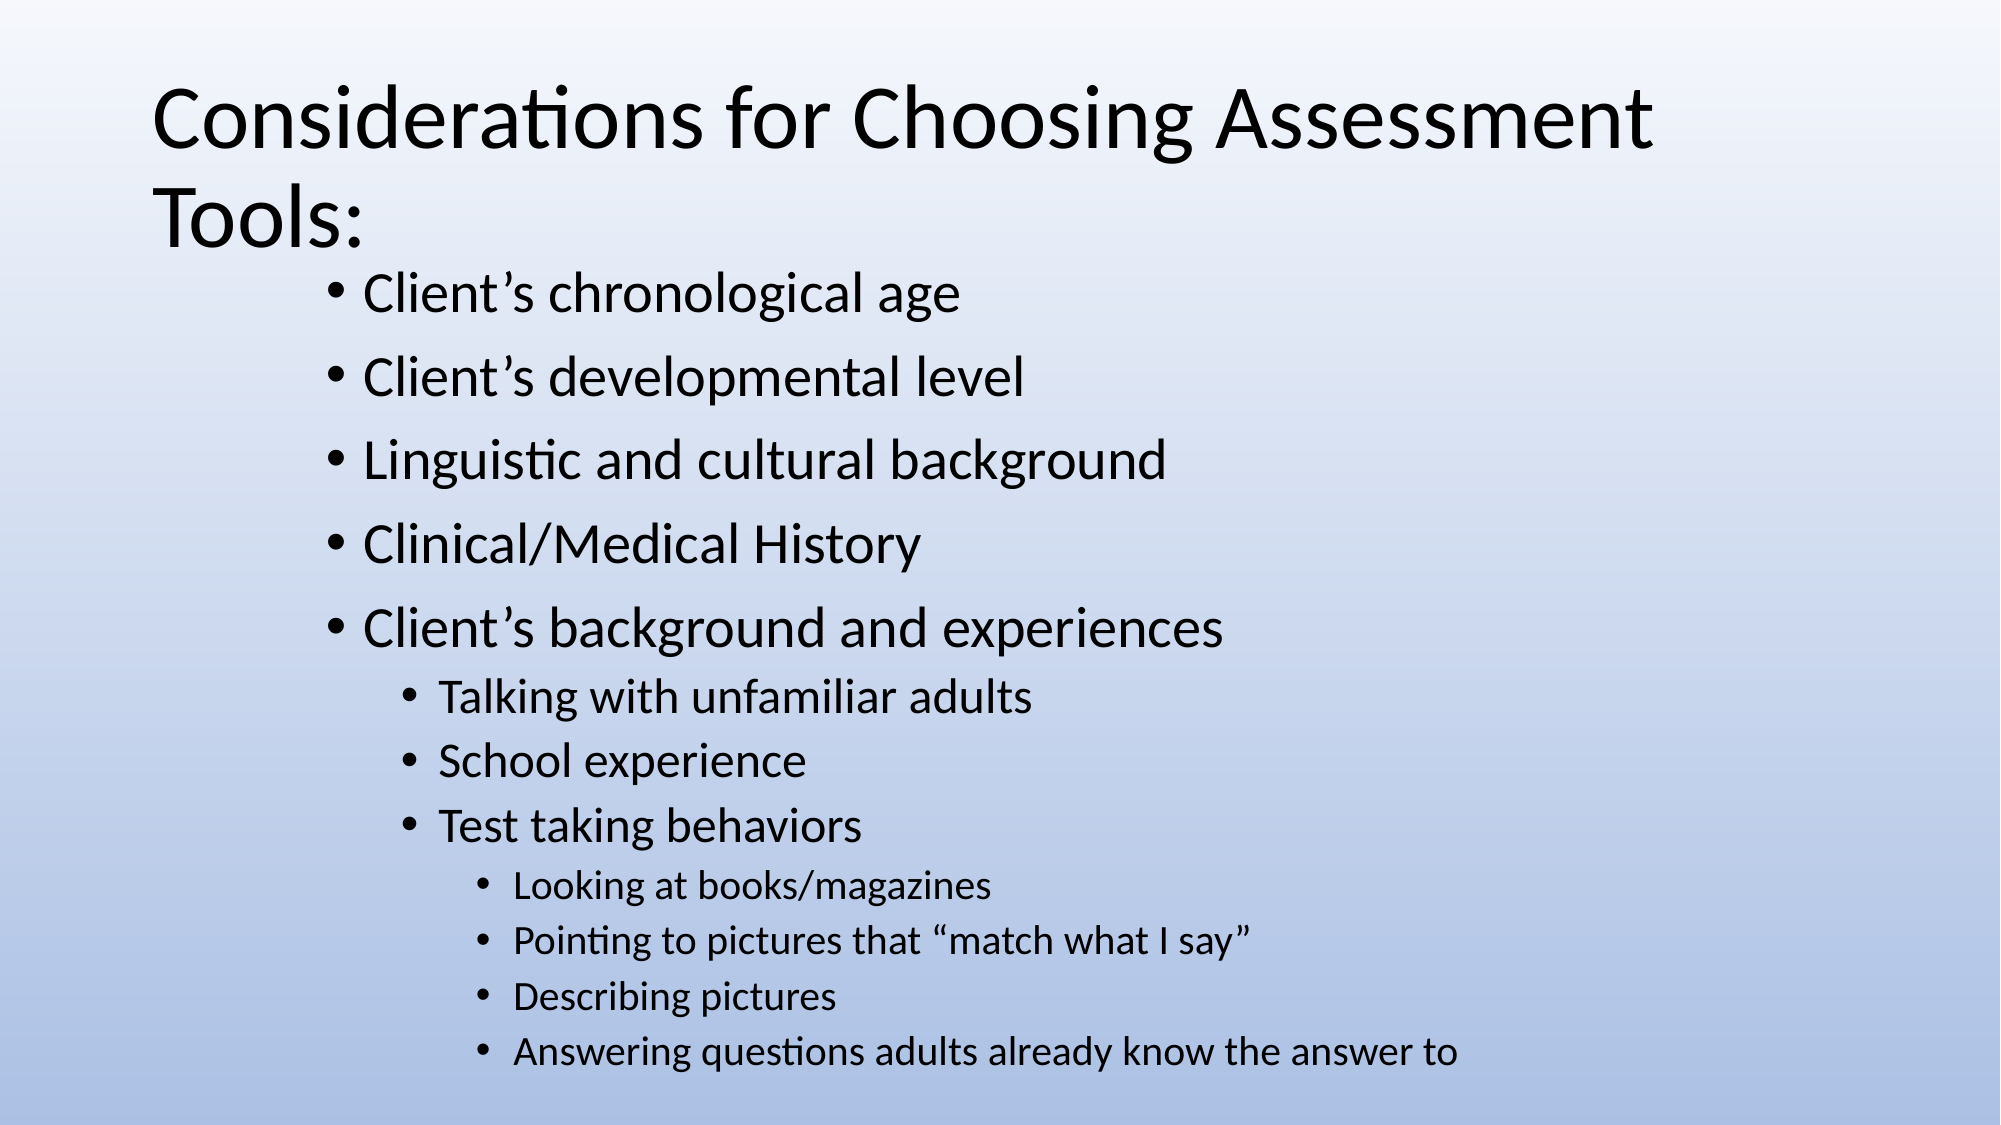

# Considerations for Choosing Assessment Tools:
Client’s chronological age
Client’s developmental level
Linguistic and cultural background
Clinical/Medical History
Client’s background and experiences
Talking with unfamiliar adults
School experience
Test taking behaviors
Looking at books/magazines
Pointing to pictures that “match what I say”
Describing pictures
Answering questions adults already know the answer to